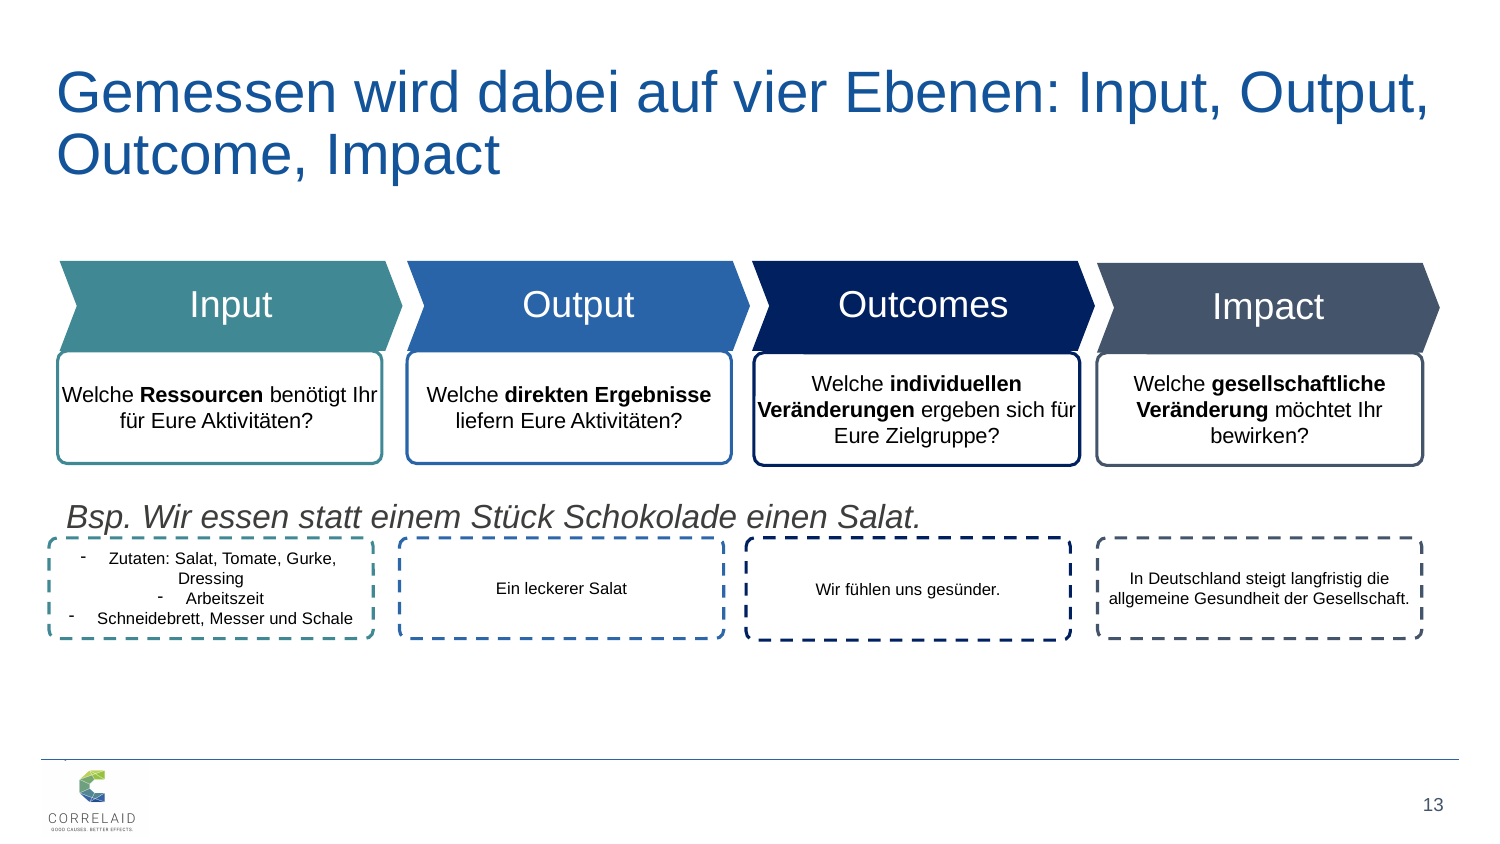

# Gemessen wird dabei auf vier Ebenen: Input, Output, Outcome, Impact
Input
Output
Outcomes
Impact
Welche Ressourcen benötigt Ihr für Eure Aktivitäten?
Welche direkten Ergebnisse liefern Eure Aktivitäten?
Welche gesellschaftliche Veränderung möchtet Ihr bewirken?
Welche individuellen Veränderungen ergeben sich für Eure Zielgruppe?

Bsp. Wir essen statt einem Stück Schokolade einen Salat.
Zutaten: Salat, Tomate, Gurke,
Dressing
Arbeitszeit
Schneidebrett, Messer und Schale
Ein leckerer Salat
Wir fühlen uns gesünder.
In Deutschland steigt langfristig die allgemeine Gesundheit der Gesellschaft.